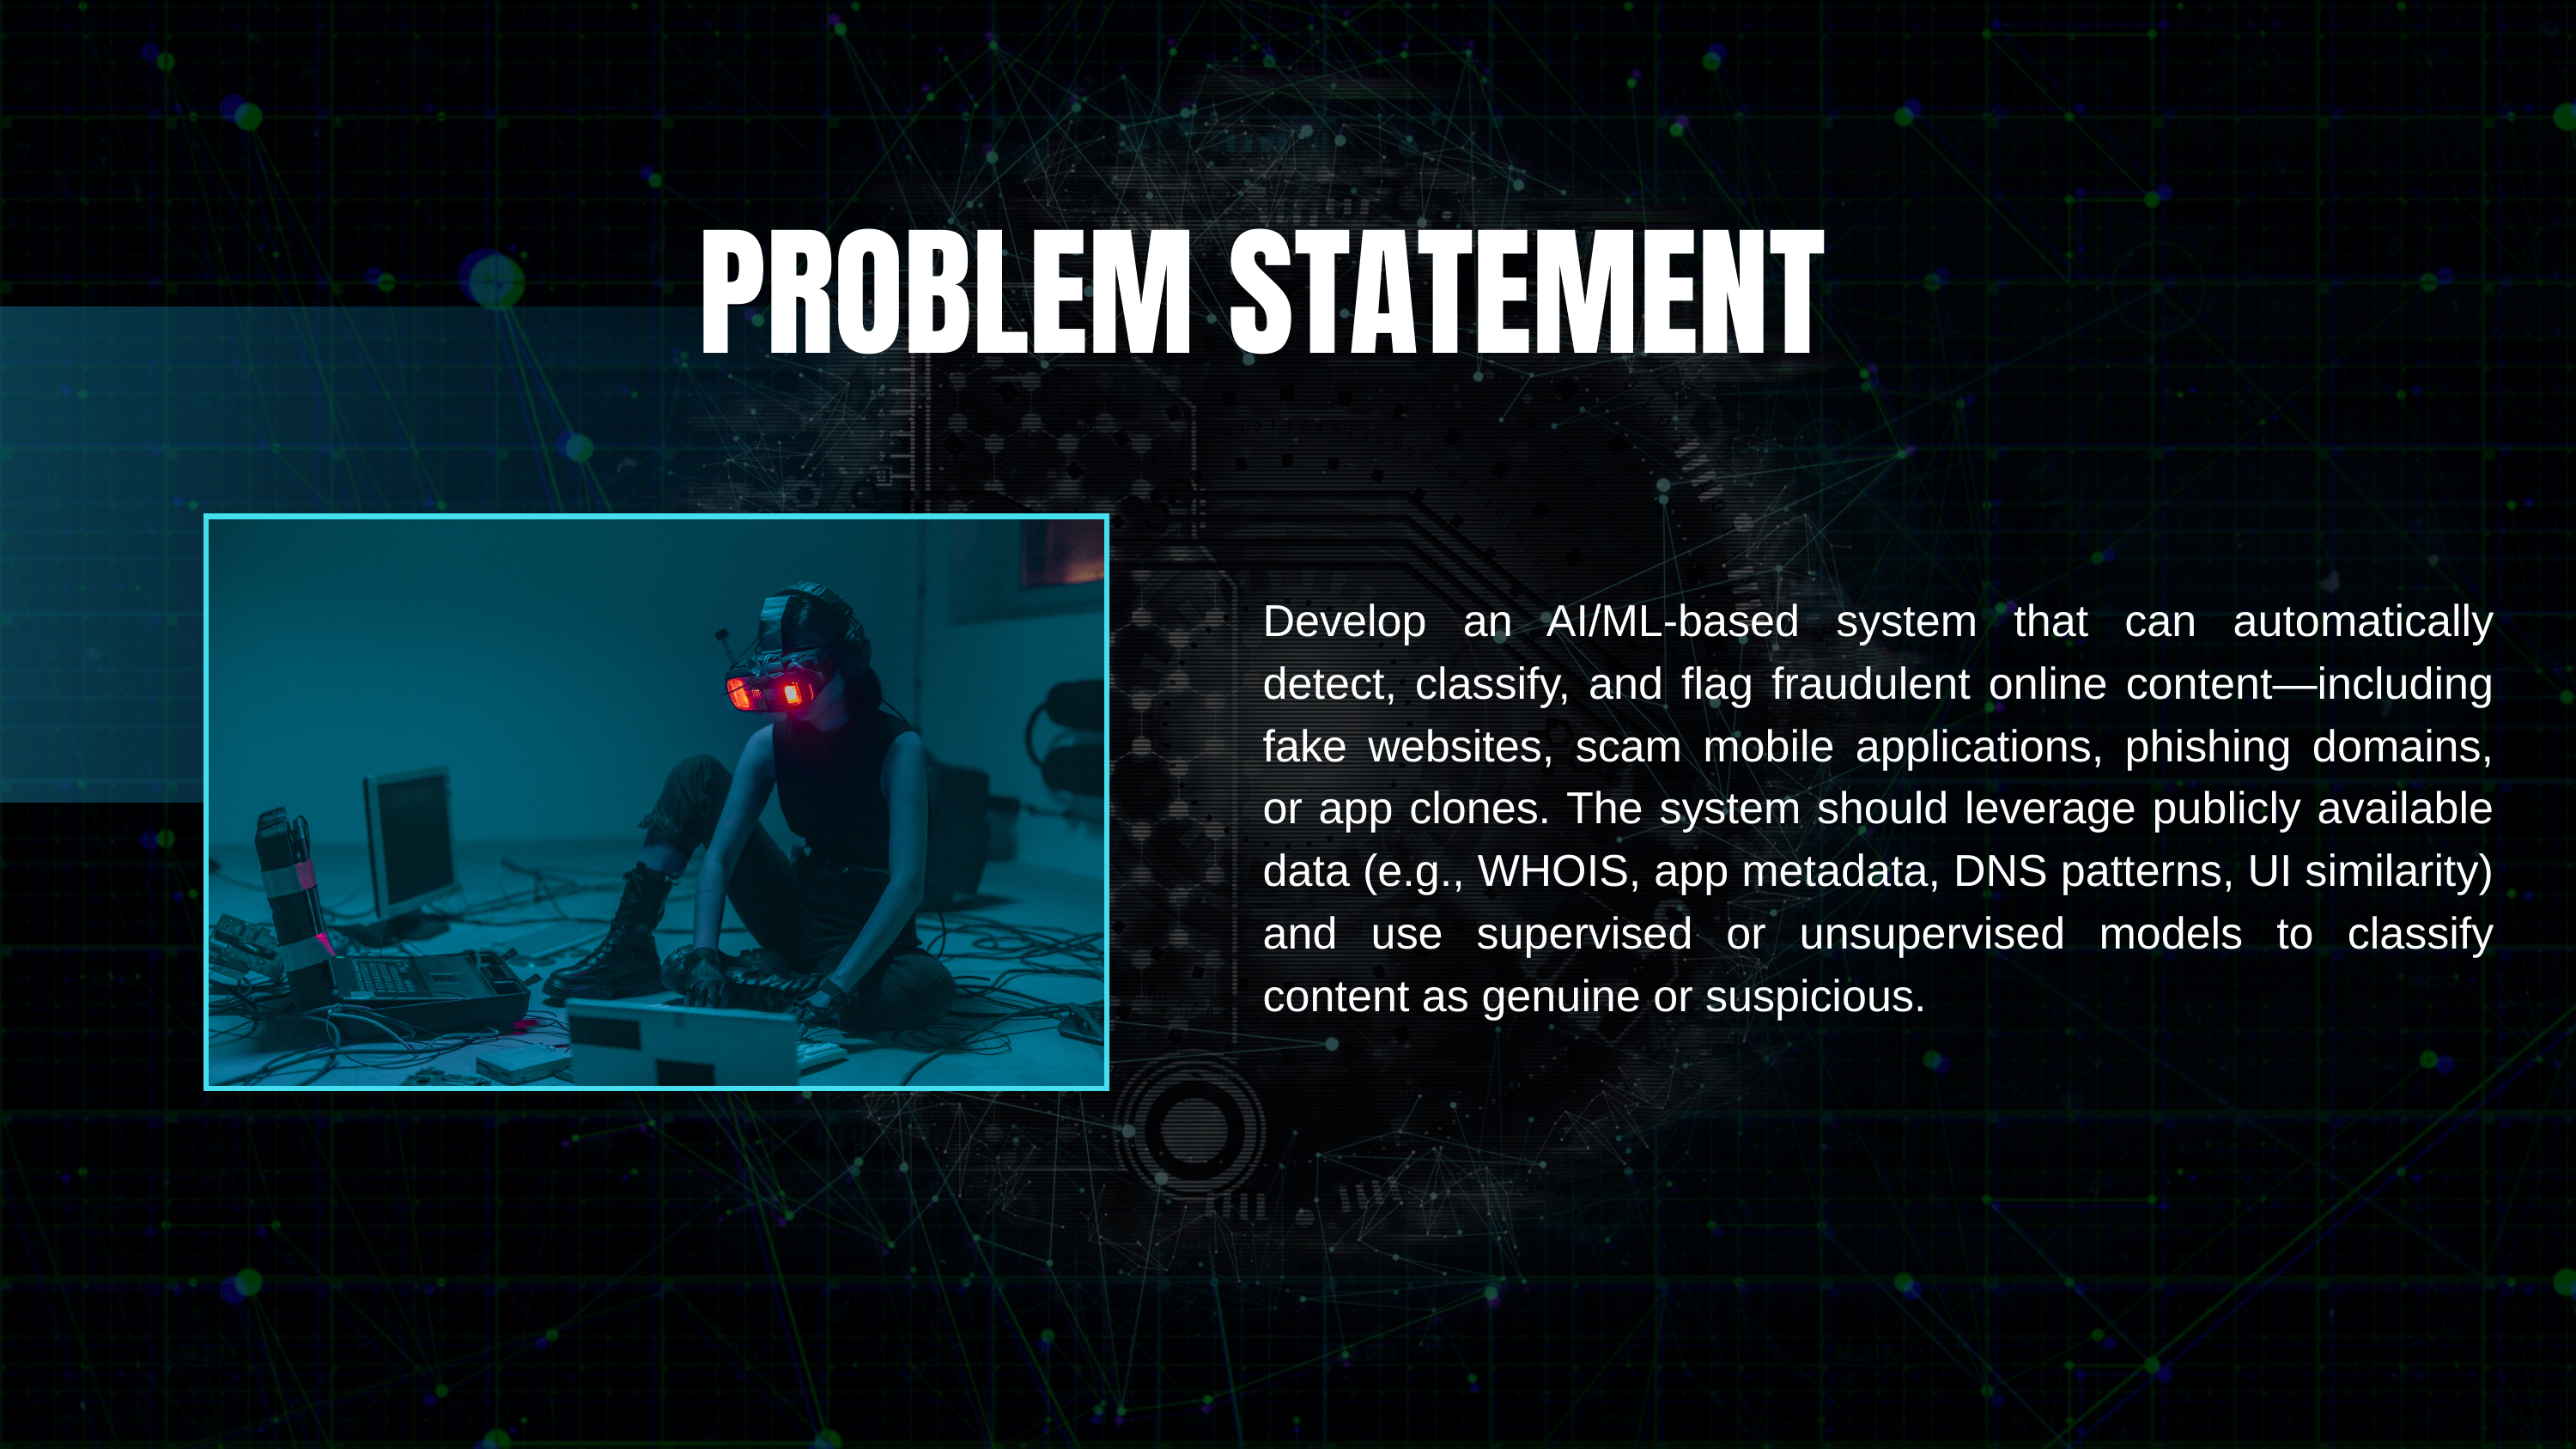

PROBLEM STATEMENT

Develop an AI/ML-based system that can automatically detect, classify, and flag fraudulent online content—including fake websites, scam mobile applications, phishing domains, or app clones. The system should leverage publicly available data (e.g., WHOIS, app metadata, DNS patterns, UI similarity) and use supervised or unsupervised models to classify content as genuine or suspicious.